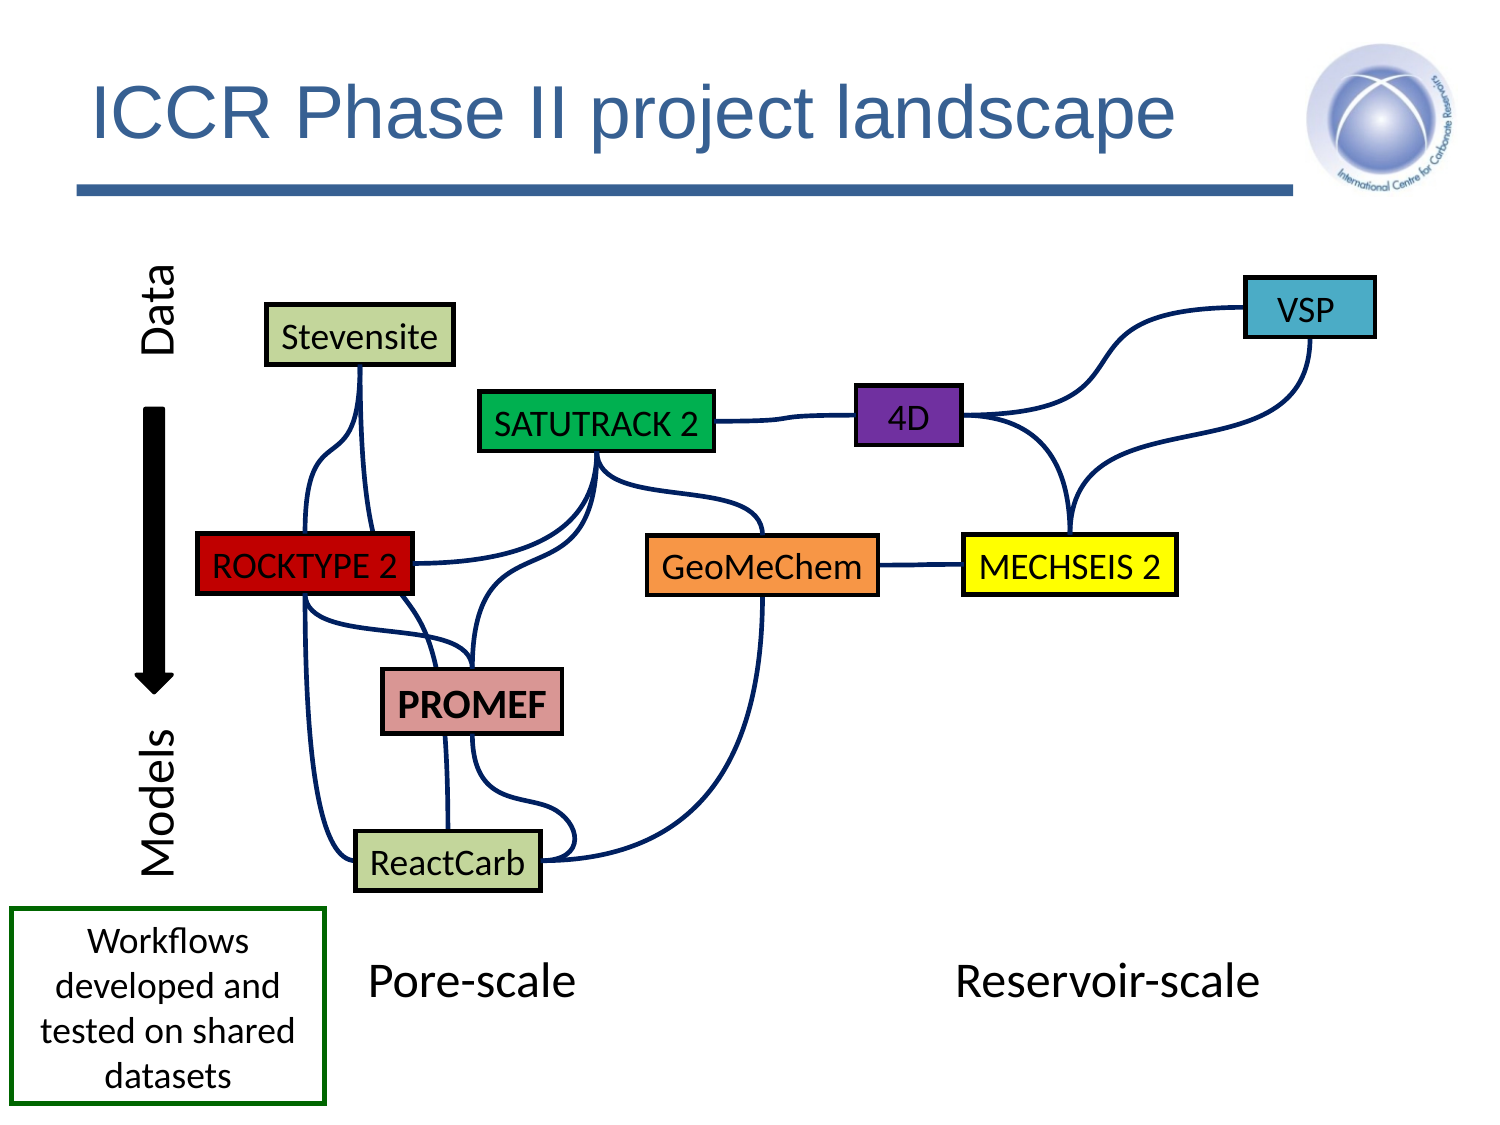

# ICCR Phase II project landscape
Data
  VSP
Stevensite
  4D
SATUTRACK 2

ROCKTYPE 2
MECHSEIS 2
GeoMeChem
PROMEF
Models
ReactCarb
Workflows developed and tested on shared datasets
Pore-scale
Reservoir-scale